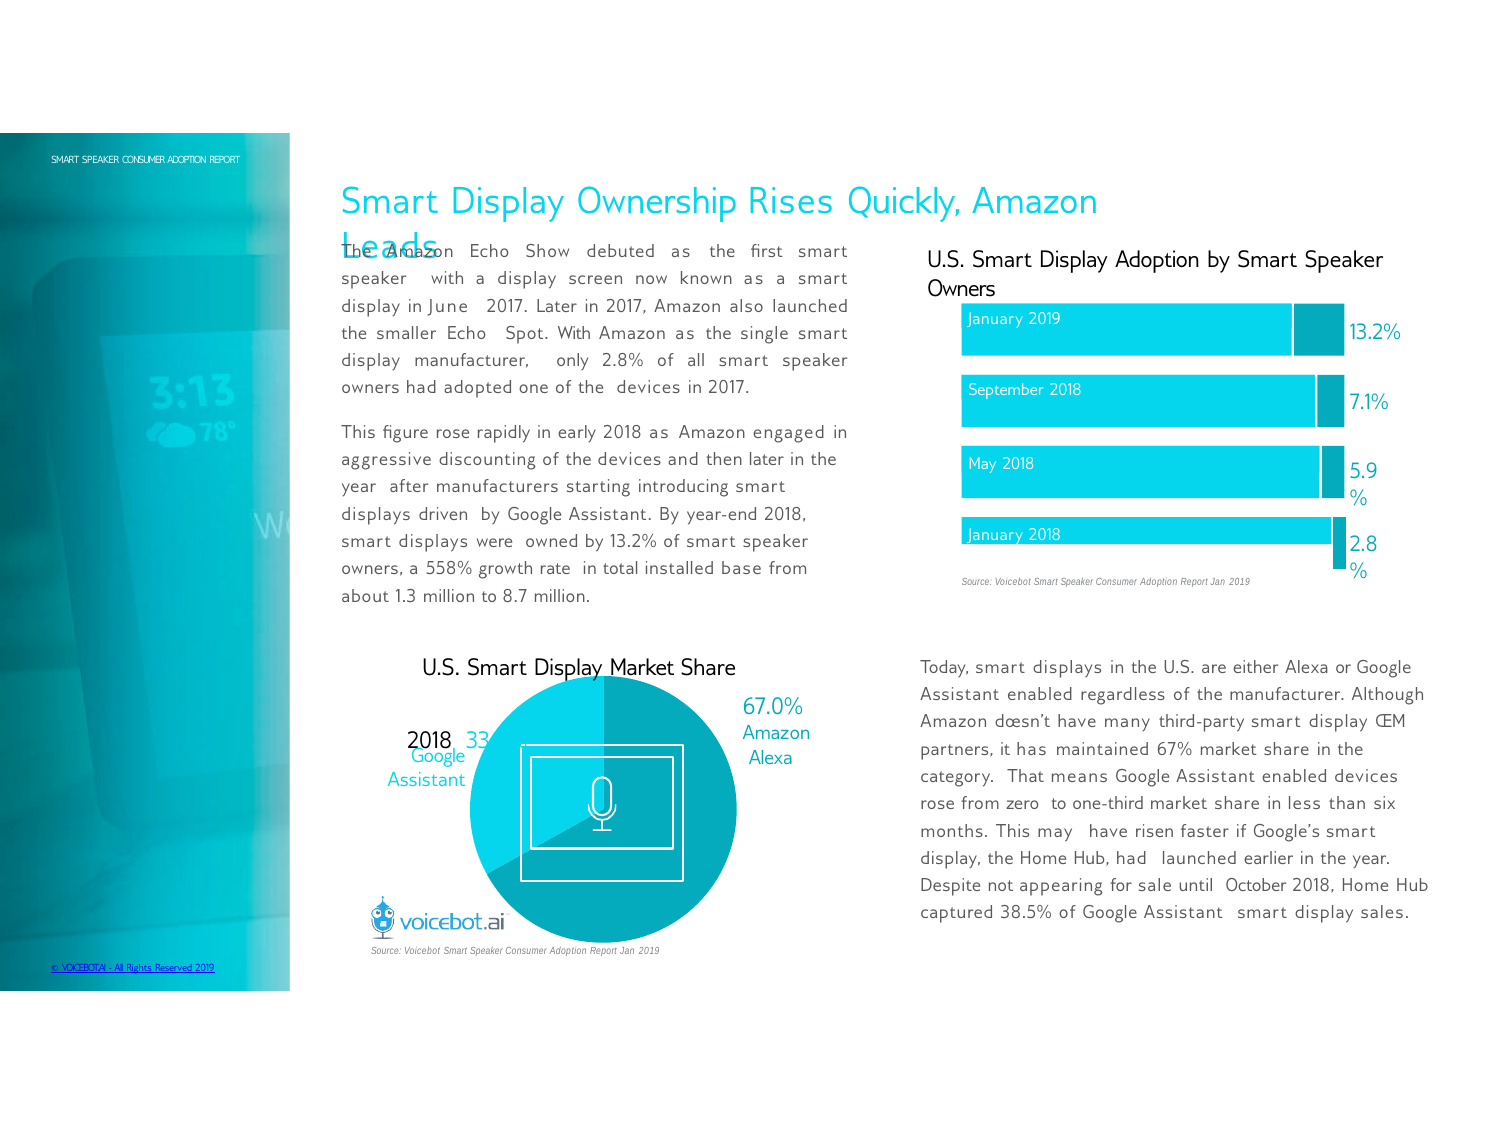

SMART SPEAKER CONSUMER ADOPTION REPORT
# Smart Display Ownership Rises Quickly, Amazon Leads
The Amazon Echo Show debuted as the first smart speaker  with a display screen now known as a smart display in June  2017. Later in 2017, Amazon also launched the smaller Echo  Spot. With Amazon as the single smart display manufacturer,  only 2.8% of all smart speaker owners had adopted one of the  devices in 2017.
This figure rose rapidly in early 2018 as Amazon engaged in  aggressive discounting of the devices and then later in the year  after manufacturers starting introducing smart displays driven  by Google Assistant. By year-end 2018, smart displays were  owned by 13.2% of smart speaker owners, a 558% growth rate  in total installed base from about 1.3 million to 8.7 million.
U.S. Smart Display Market Share 2018  33.0%
Google
Assistant
U.S. Smart Display Adoption by Smart Speaker Owners

January 2019

13.2%

September 2018

7.1%

May 2018

5.9%
January 2018

2.8%
Source: Voicebot Smart Speaker Consumer Adoption Report Jan 2019
Today, smart displays in the U.S. are either Alexa or Google  Assistant enabled regardless of the manufacturer. Although  Amazon doesn’t have many third-party smart display OEM  partners, it has maintained 67% market share in the category.  That means Google Assistant enabled devices rose from zero  to one-third market share in less than six months. This may  have risen faster if Google’s smart display, the Home Hub, had  launched earlier in the year. Despite not appearing for sale until  October 2018, Home Hub captured 38.5% of Google Assistant  smart display sales.

67.0%
Amazon  Alexa

Source: Voicebot Smart Speaker Consumer Adoption Report Jan 2019
© VOICEBOT.AI - All Rights Reserved 2019
PAGE 221